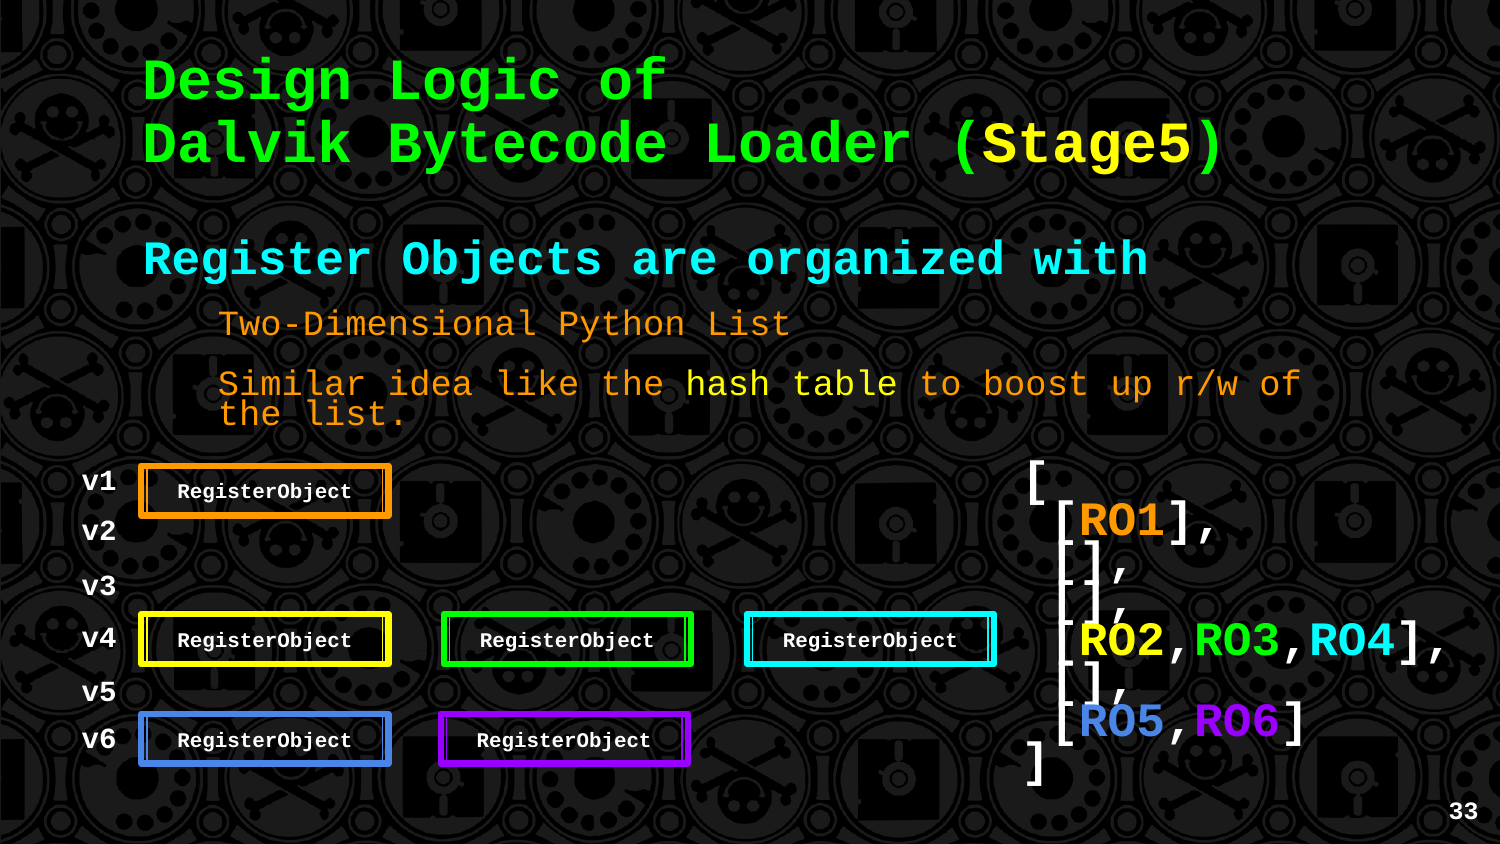

Design Logic of
Dalvik Bytecode Loader (Stage5)

Register Objects are organized with
Two-Dimensional Python List

Similar idea like the hash table to boost up r/w of the list.

v1
[
 [RO1],
 [],
 [],
 [RO2,RO3,RO4],
 [],
 [RO5,RO6]
]

RegisterObject
v2
v3
v4

RegisterObject

RegisterObject

RegisterObject
v5
v6

RegisterObject

RegisterObject
33